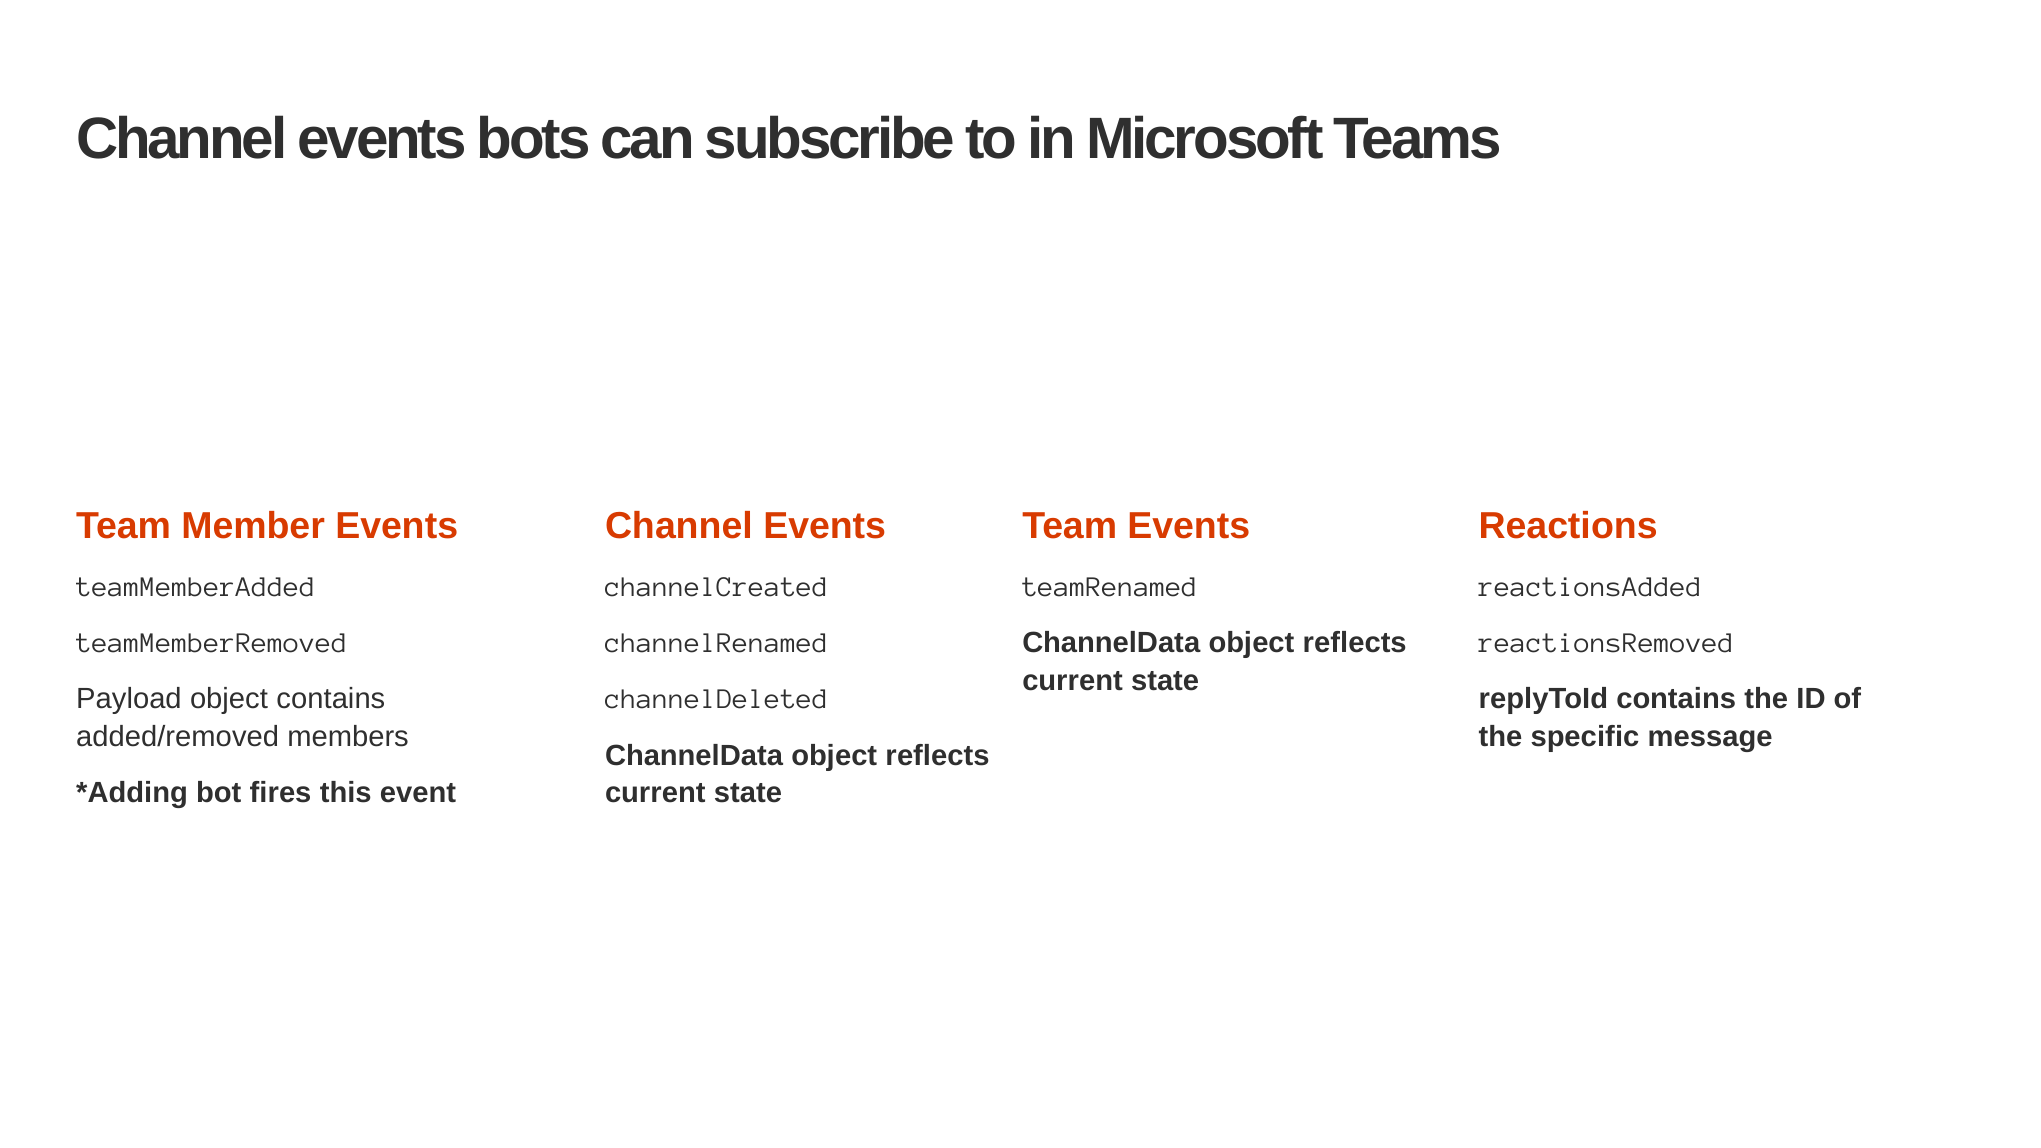

# Channel events bots can subscribe to in Microsoft Teams

Channel Events
channelCreated
channelRenamed
channelDeleted
ChannelData object reflects current state
Team Member Events
teamMemberAdded
teamMemberRemoved
Payload object contains
added/removed members
*Adding bot fires this event
Team Events
teamRenamed
ChannelData object reflects current state
Reactions
reactionsAdded
reactionsRemoved
replyToId contains the ID of the specific message